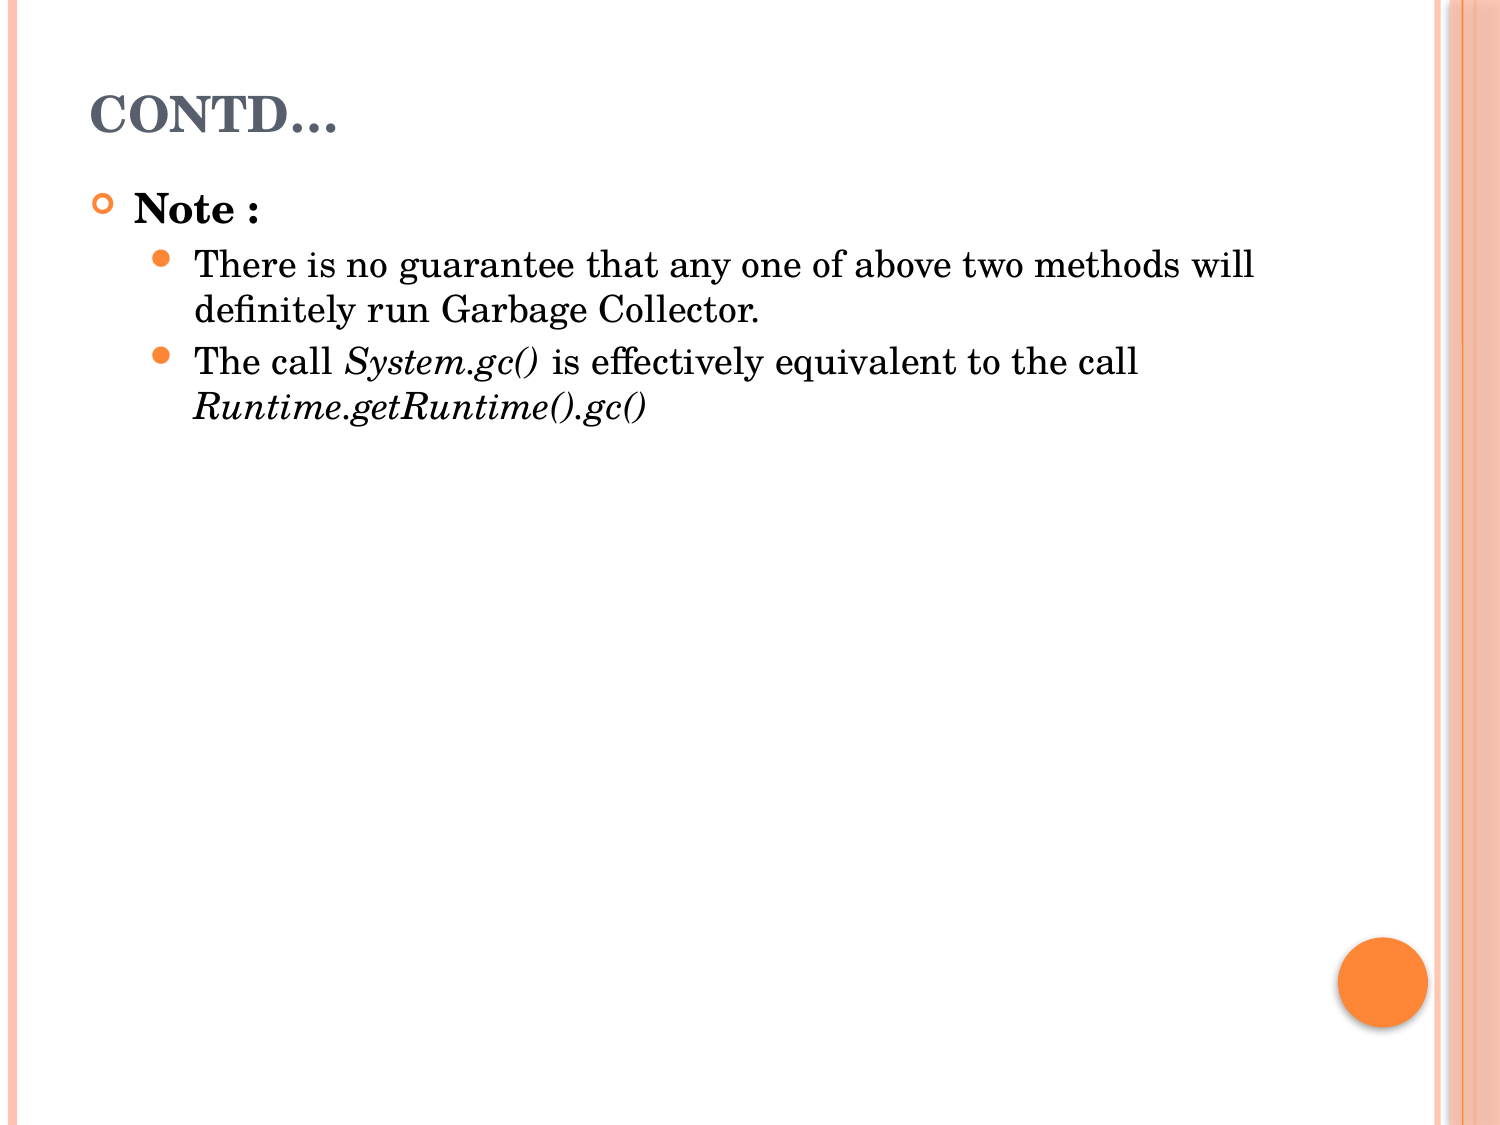

# Contd…
Note :
There is no guarantee that any one of above two methods will definitely run Garbage Collector.
The call System.gc() is effectively equivalent to the call Runtime.getRuntime().gc()